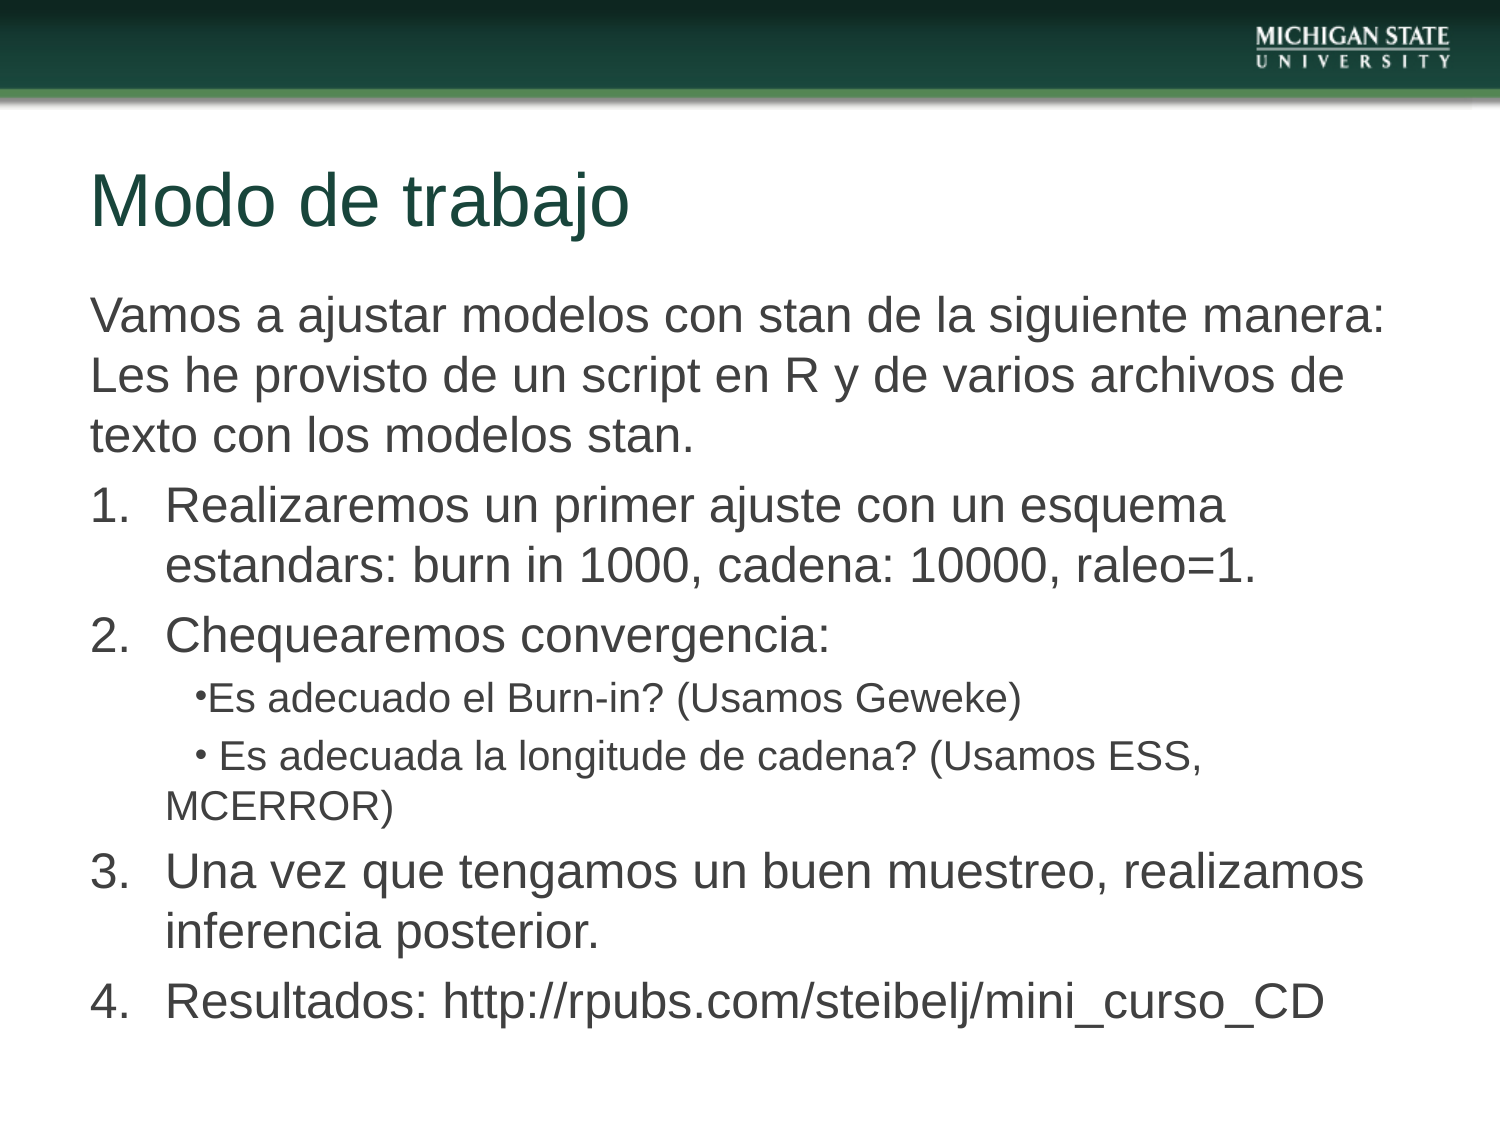

# Modo de trabajo
Vamos a ajustar modelos con stan de la siguiente manera: Les he provisto de un script en R y de varios archivos de texto con los modelos stan.
Realizaremos un primer ajuste con un esquema estandars: burn in 1000, cadena: 10000, raleo=1.
Chequearemos convergencia:
Es adecuado el Burn-in? (Usamos Geweke)
 Es adecuada la longitude de cadena? (Usamos ESS, MCERROR)
Una vez que tengamos un buen muestreo, realizamos inferencia posterior.
Resultados: http://rpubs.com/steibelj/mini_curso_CD